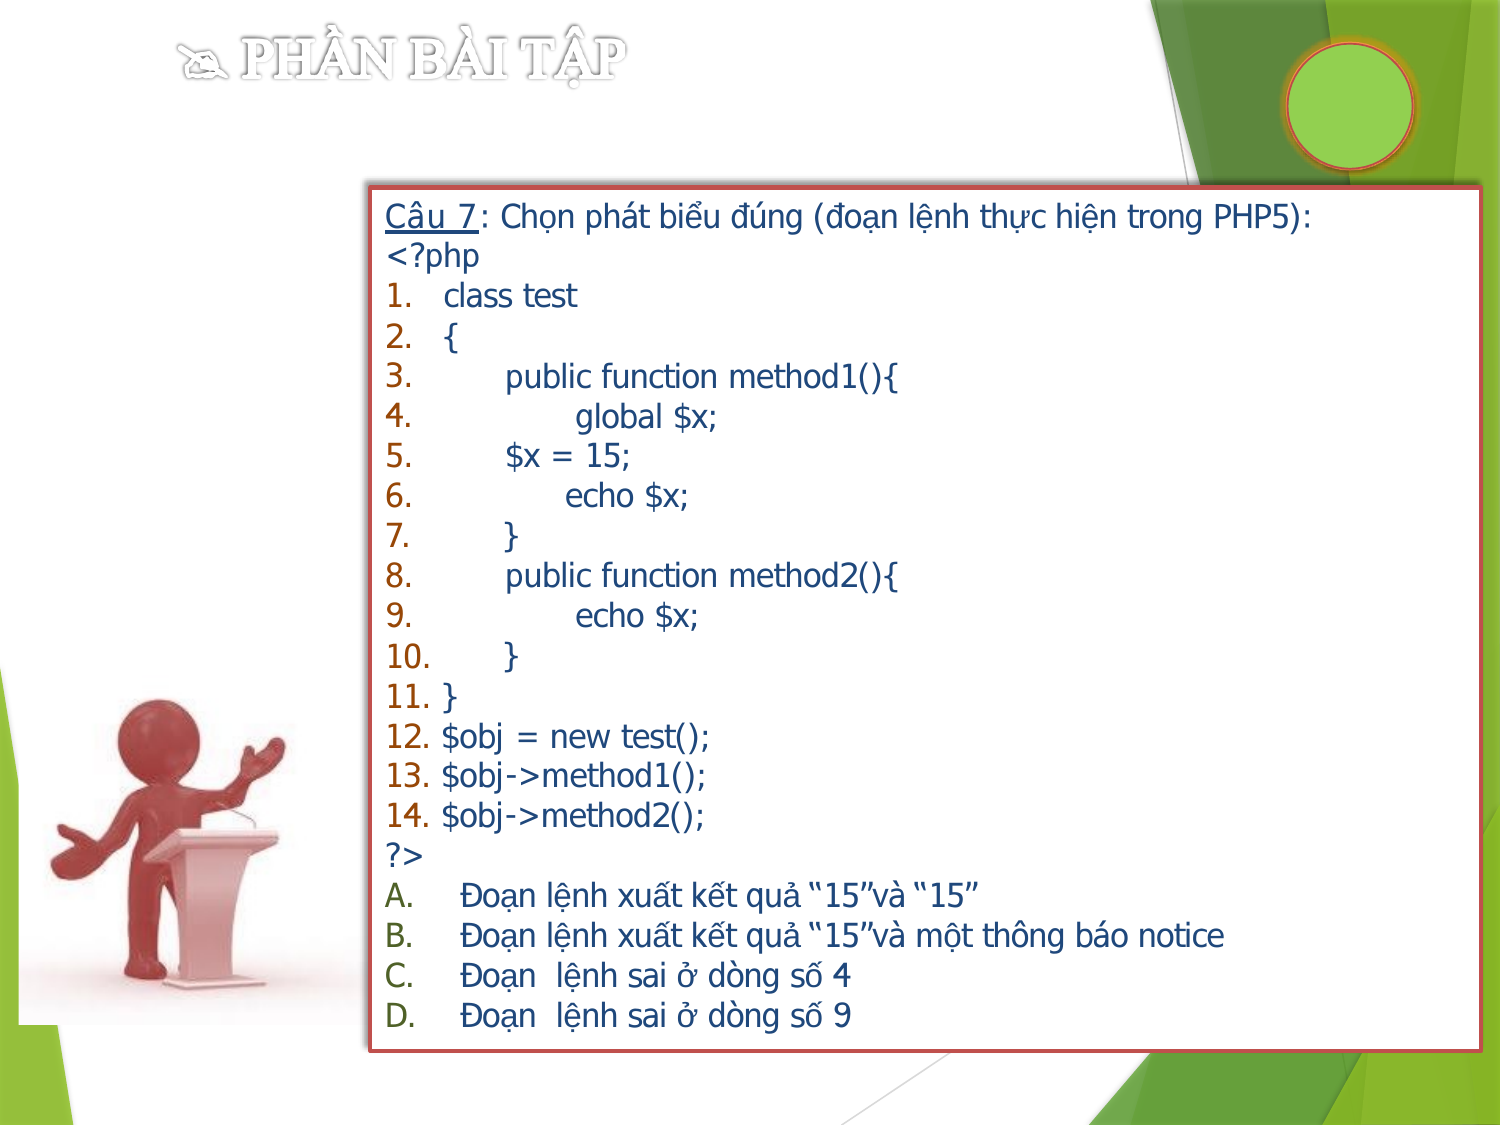

Câu 7: Chọn phát biểu đúng (đoạn lệnh thực hiện trong PHP5):
<?php
1.	class test
2.	{
3.
4.
5.
6.
7.
8.
9.
public function method1(){  global $x;
$x = 15;  echo $x;
}
public function method2(){  echo $x;
}
10.
11. }
$obj = new test();
$obj->method1();
$obj->method2();
?>
Đoạn lệnh xuất kết quả “15”và “15”
Đoạn lệnh xuất kết quả “15”và một thông báo notice
Đoạn  lệnh sai ở dòng số 4
Đoạn  lệnh sai ở dòng số 9